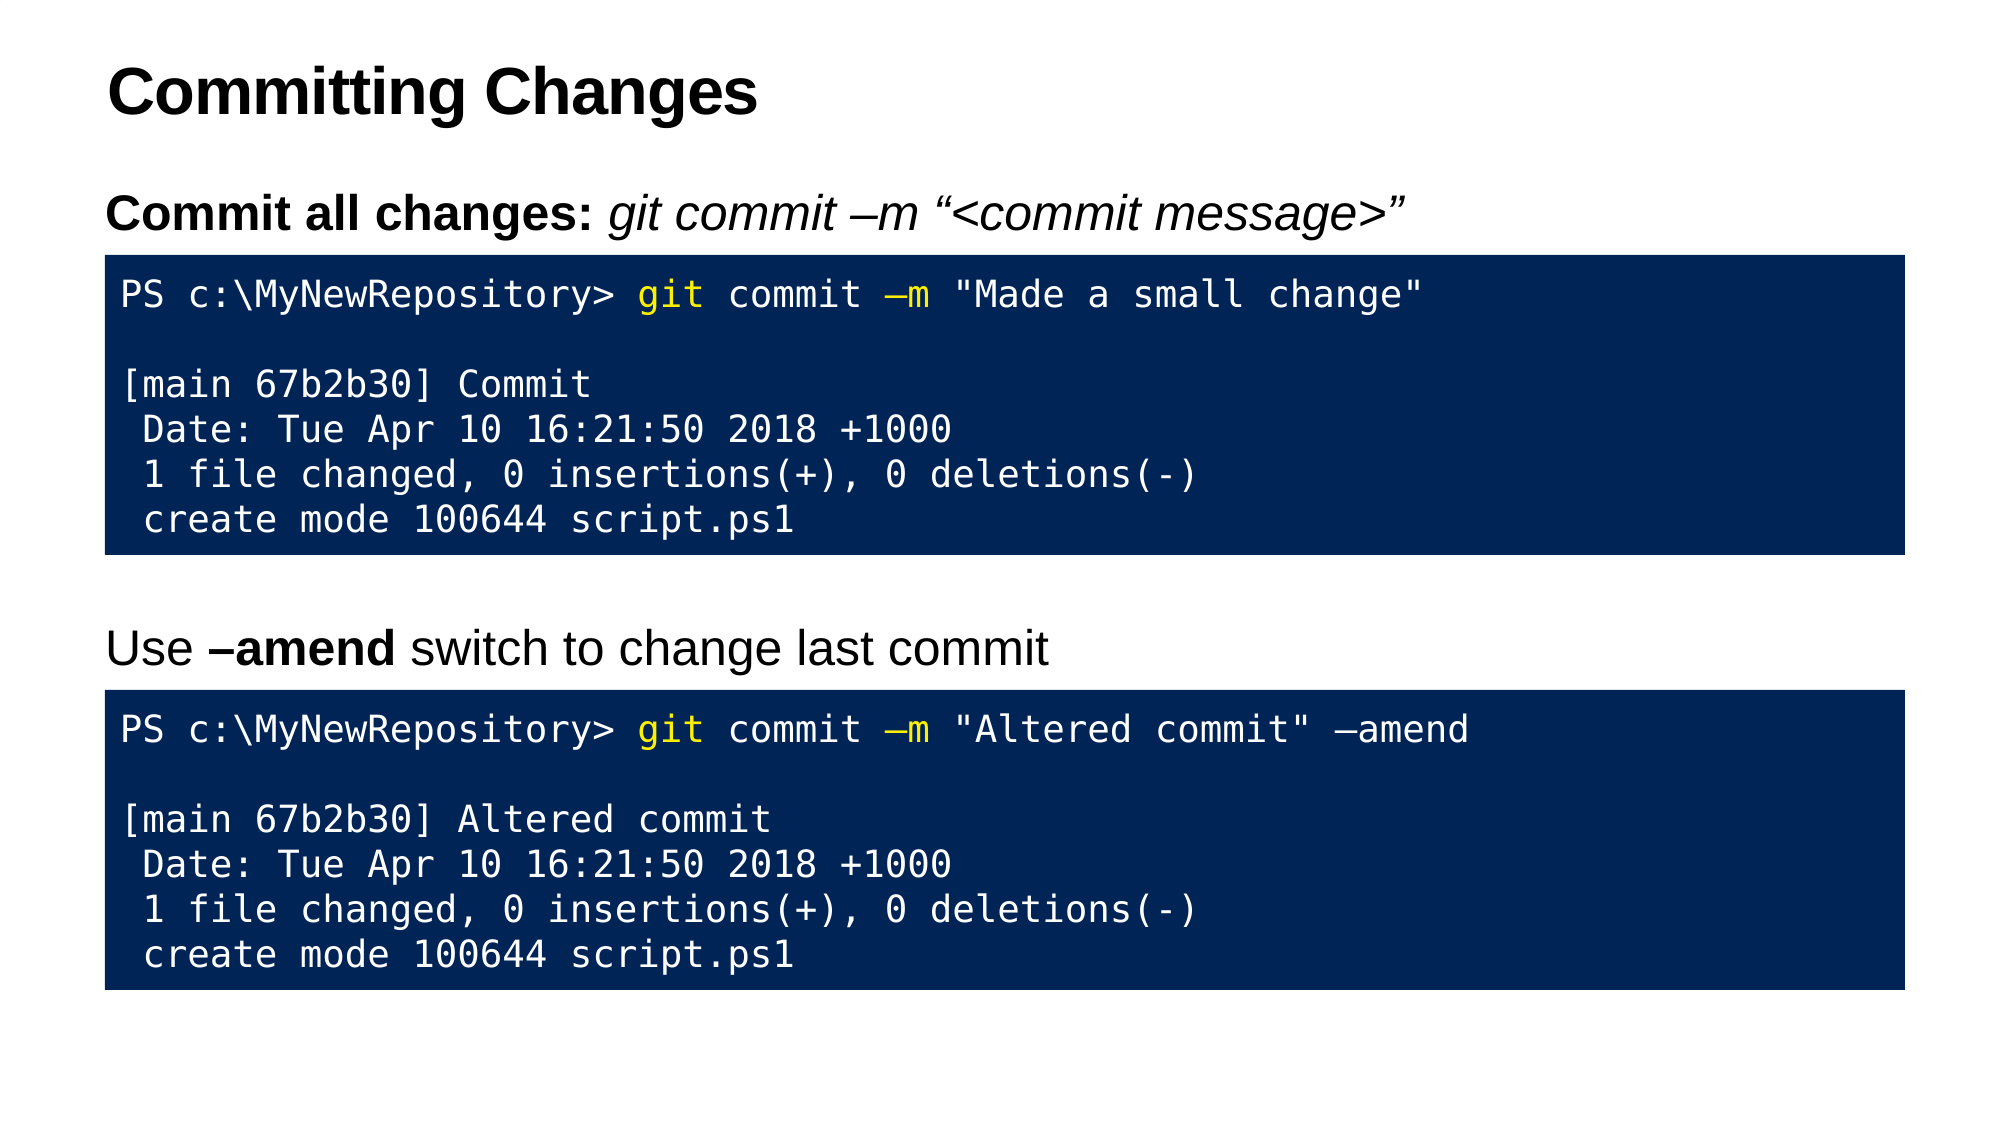

# Committing Changes
Commit all changes: git commit –m “<commit message>”

PS c:\MyNewRepository> git commit –m "Made a small change"

[main 67b2b30] Commit
 Date: Tue Apr 10 16:21:50 2018 +1000
 1 file changed, 0 insertions(+), 0 deletions(-)
 create mode 100644 script.ps1
Use –amend switch to change last commit
PS c:\MyNewRepository> git commit –m "Altered commit" –amend

[main 67b2b30] Altered commit
 Date: Tue Apr 10 16:21:50 2018 +1000
 1 file changed, 0 insertions(+), 0 deletions(-)
 create mode 100644 script.ps1